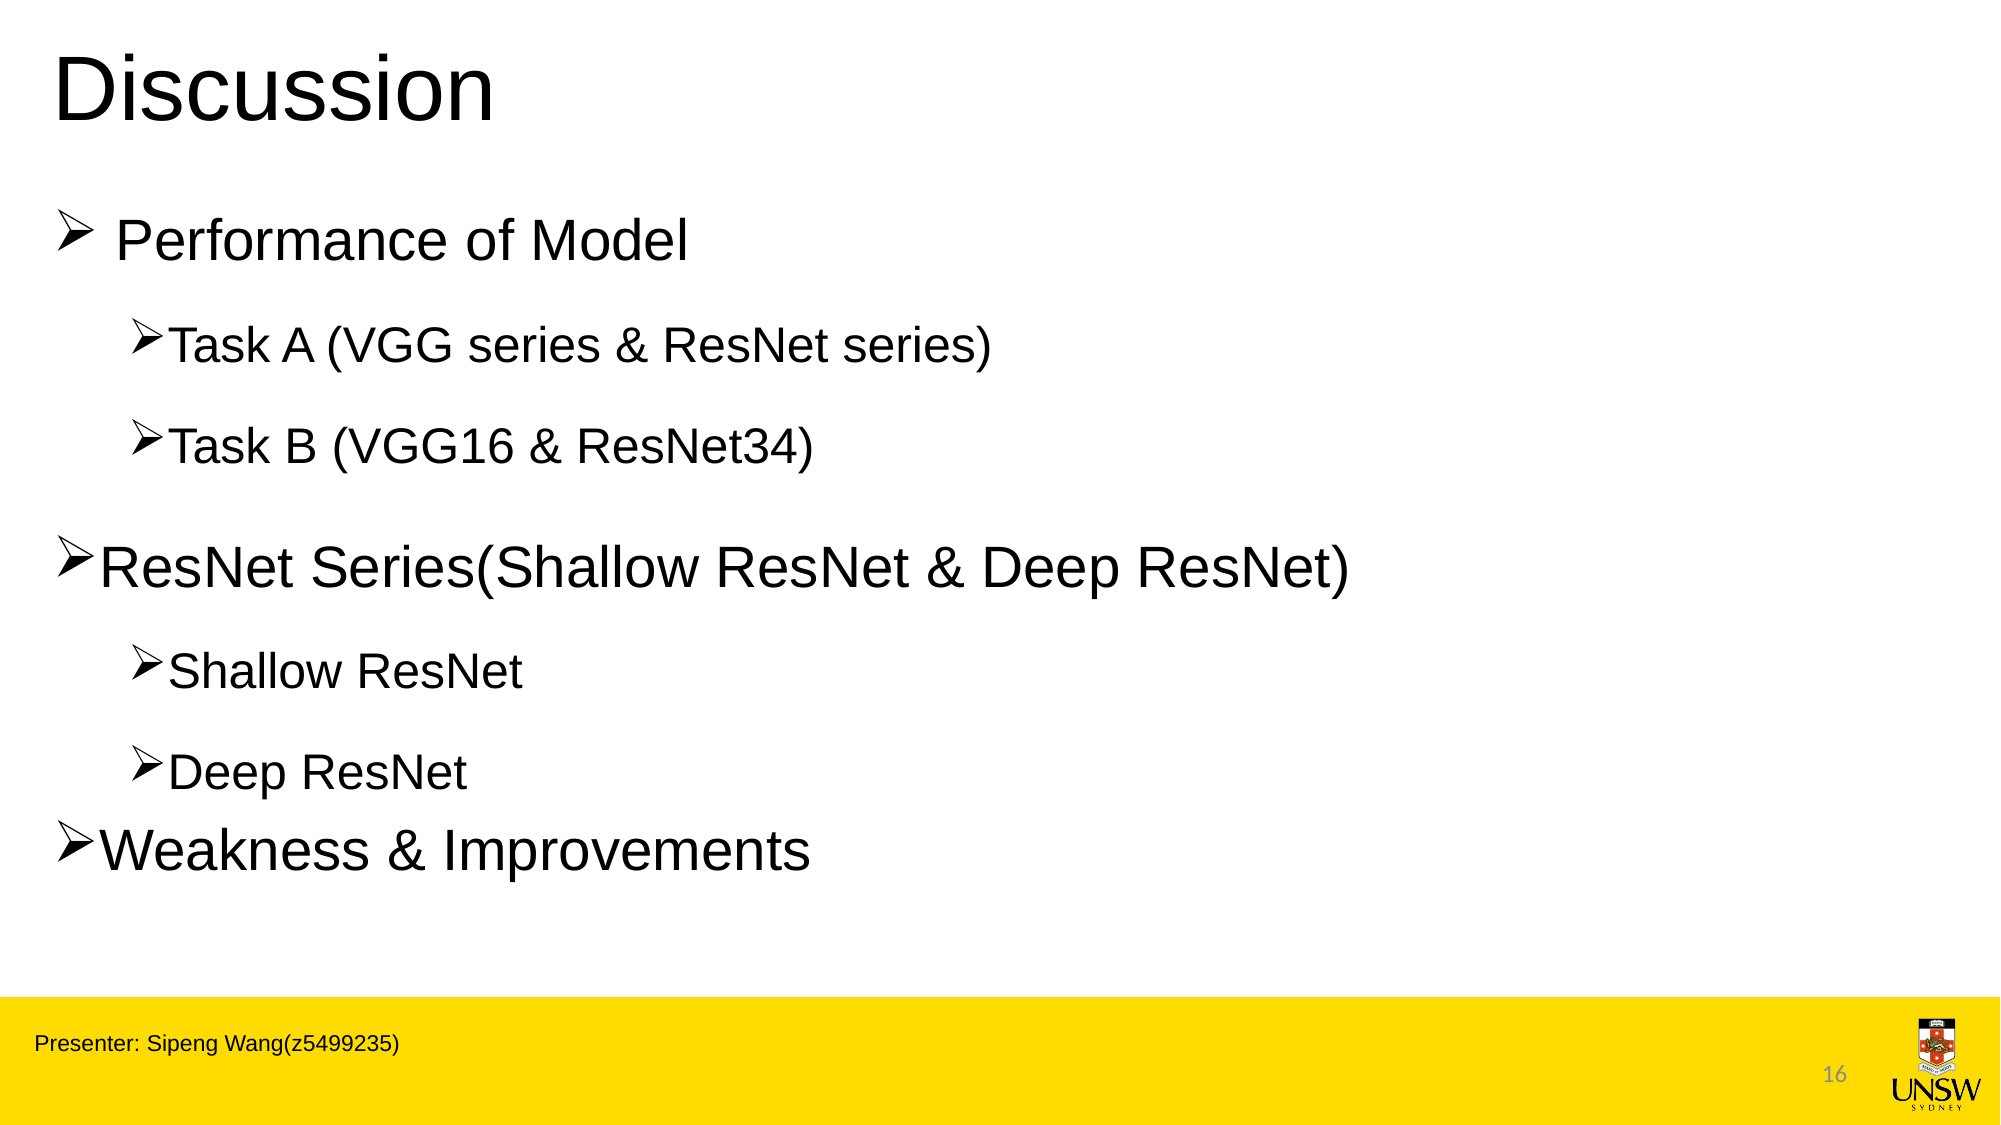

# Discussion
 Performance of Model
Task A (VGG series & ResNet series)
Task B (VGG16 & ResNet34)
ResNet Series(Shallow ResNet & Deep ResNet)
Shallow ResNet
Deep ResNet
Weakness & Improvements
Presenter: Sipeng Wang(z5499235)
16